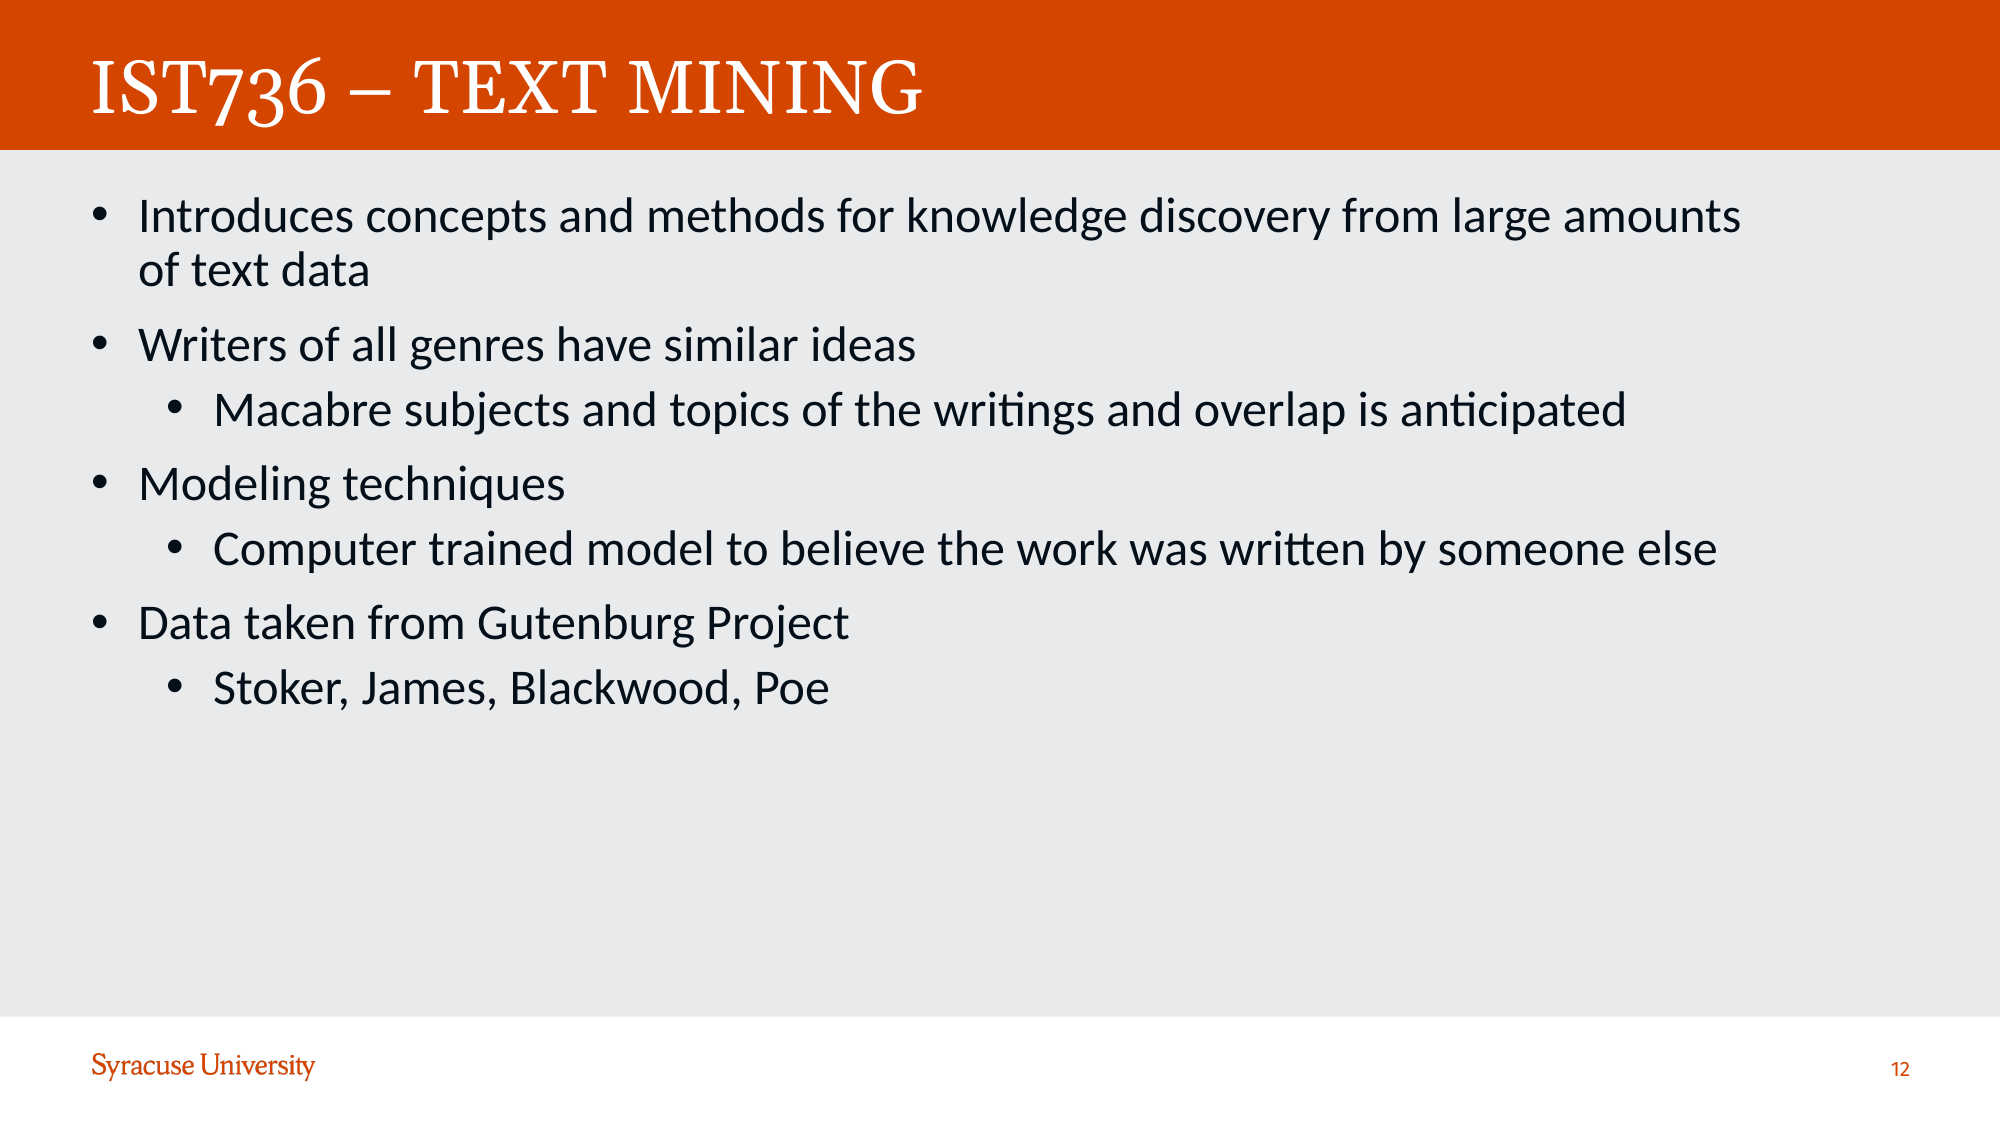

# IST736 – TEXT MINING
Introduces concepts and methods for knowledge discovery from large amounts of text data
Writers of all genres have similar ideas
Macabre subjects and topics of the writings and overlap is anticipated
Modeling techniques
Computer trained model to believe the work was written by someone else
Data taken from Gutenburg Project
Stoker, James, Blackwood, Poe

12